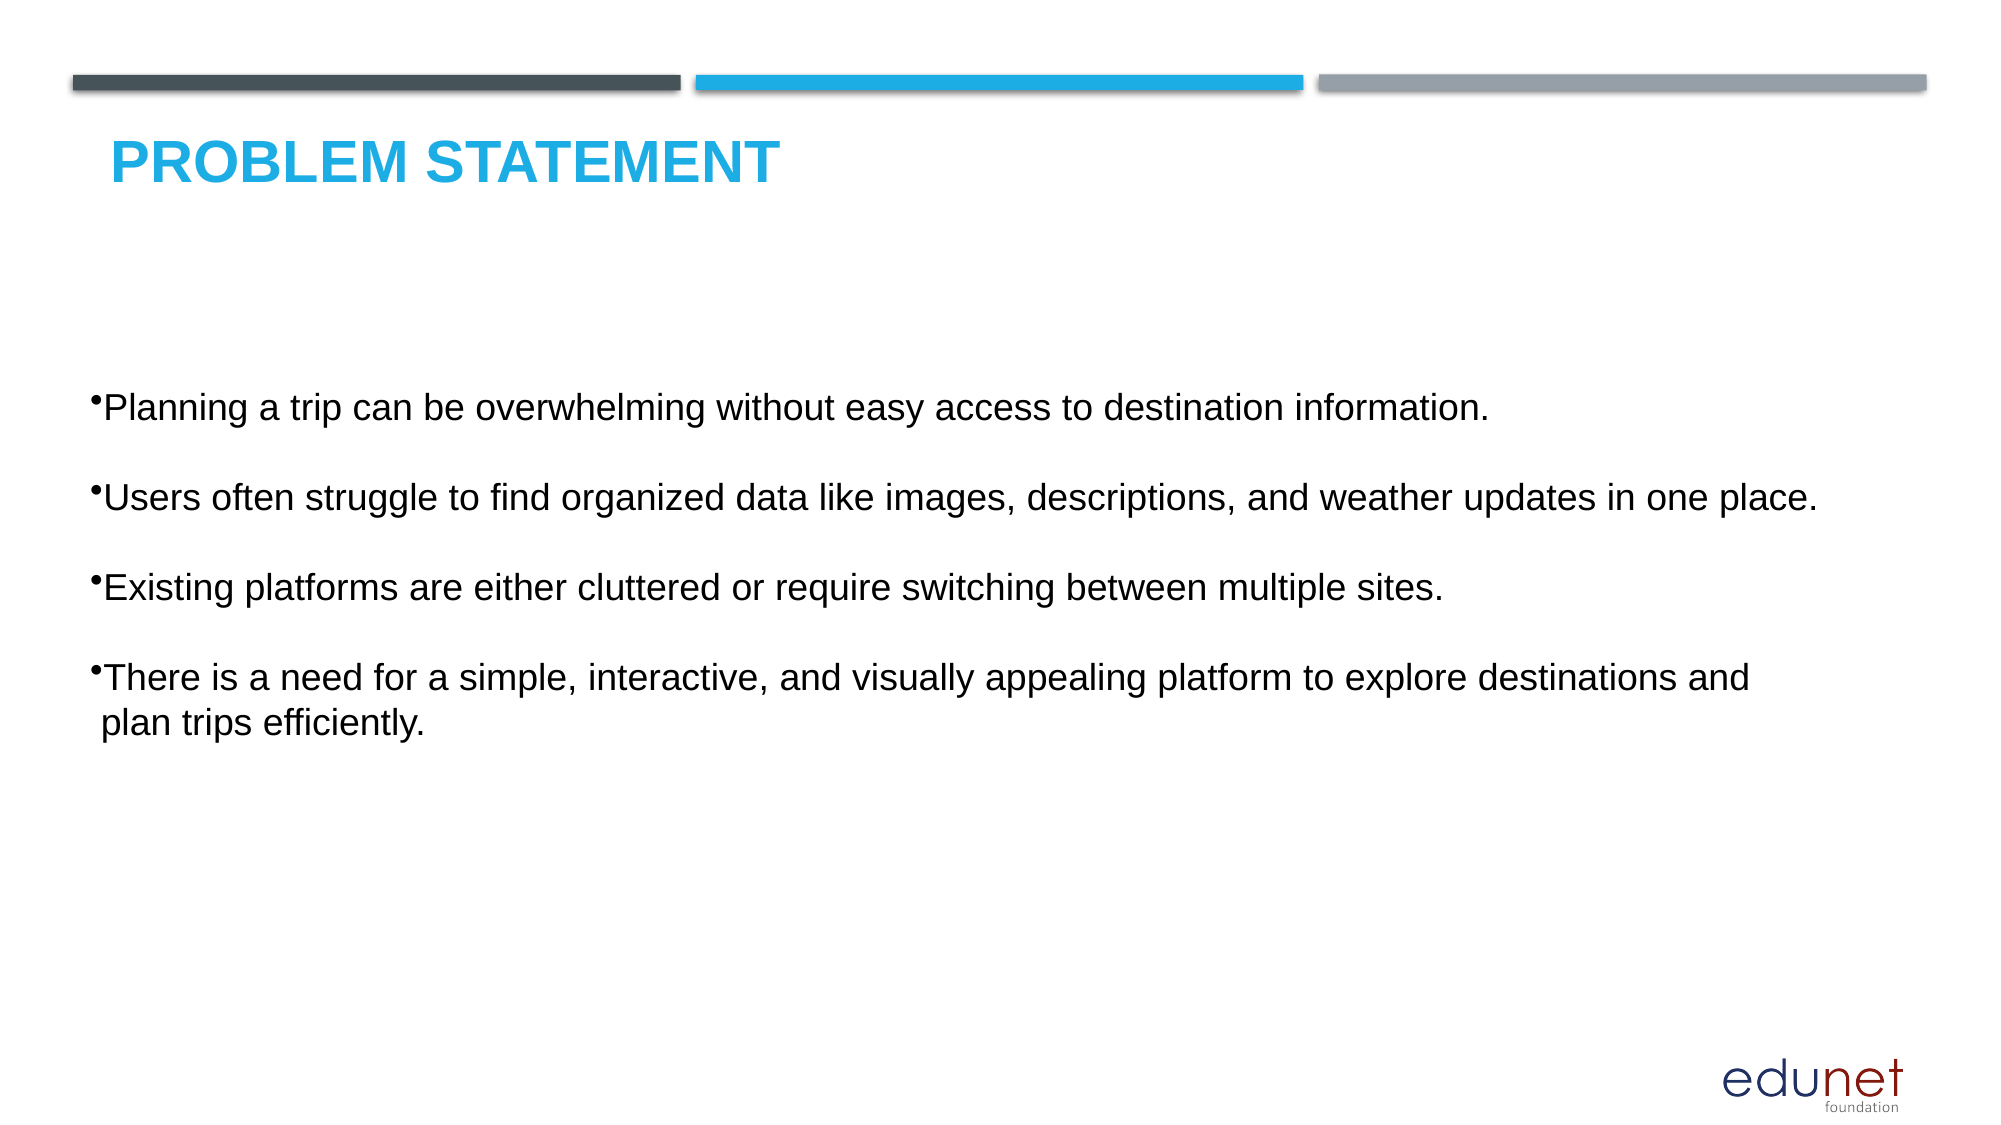

# Problem Statement
Planning a trip can be overwhelming without easy access to destination information.

Users often struggle to find organized data like images, descriptions, and weather updates in one place.

Existing platforms are either cluttered or require switching between multiple sites.

There is a need for a simple, interactive, and visually appealing platform to explore destinations and
 plan trips efficiently.